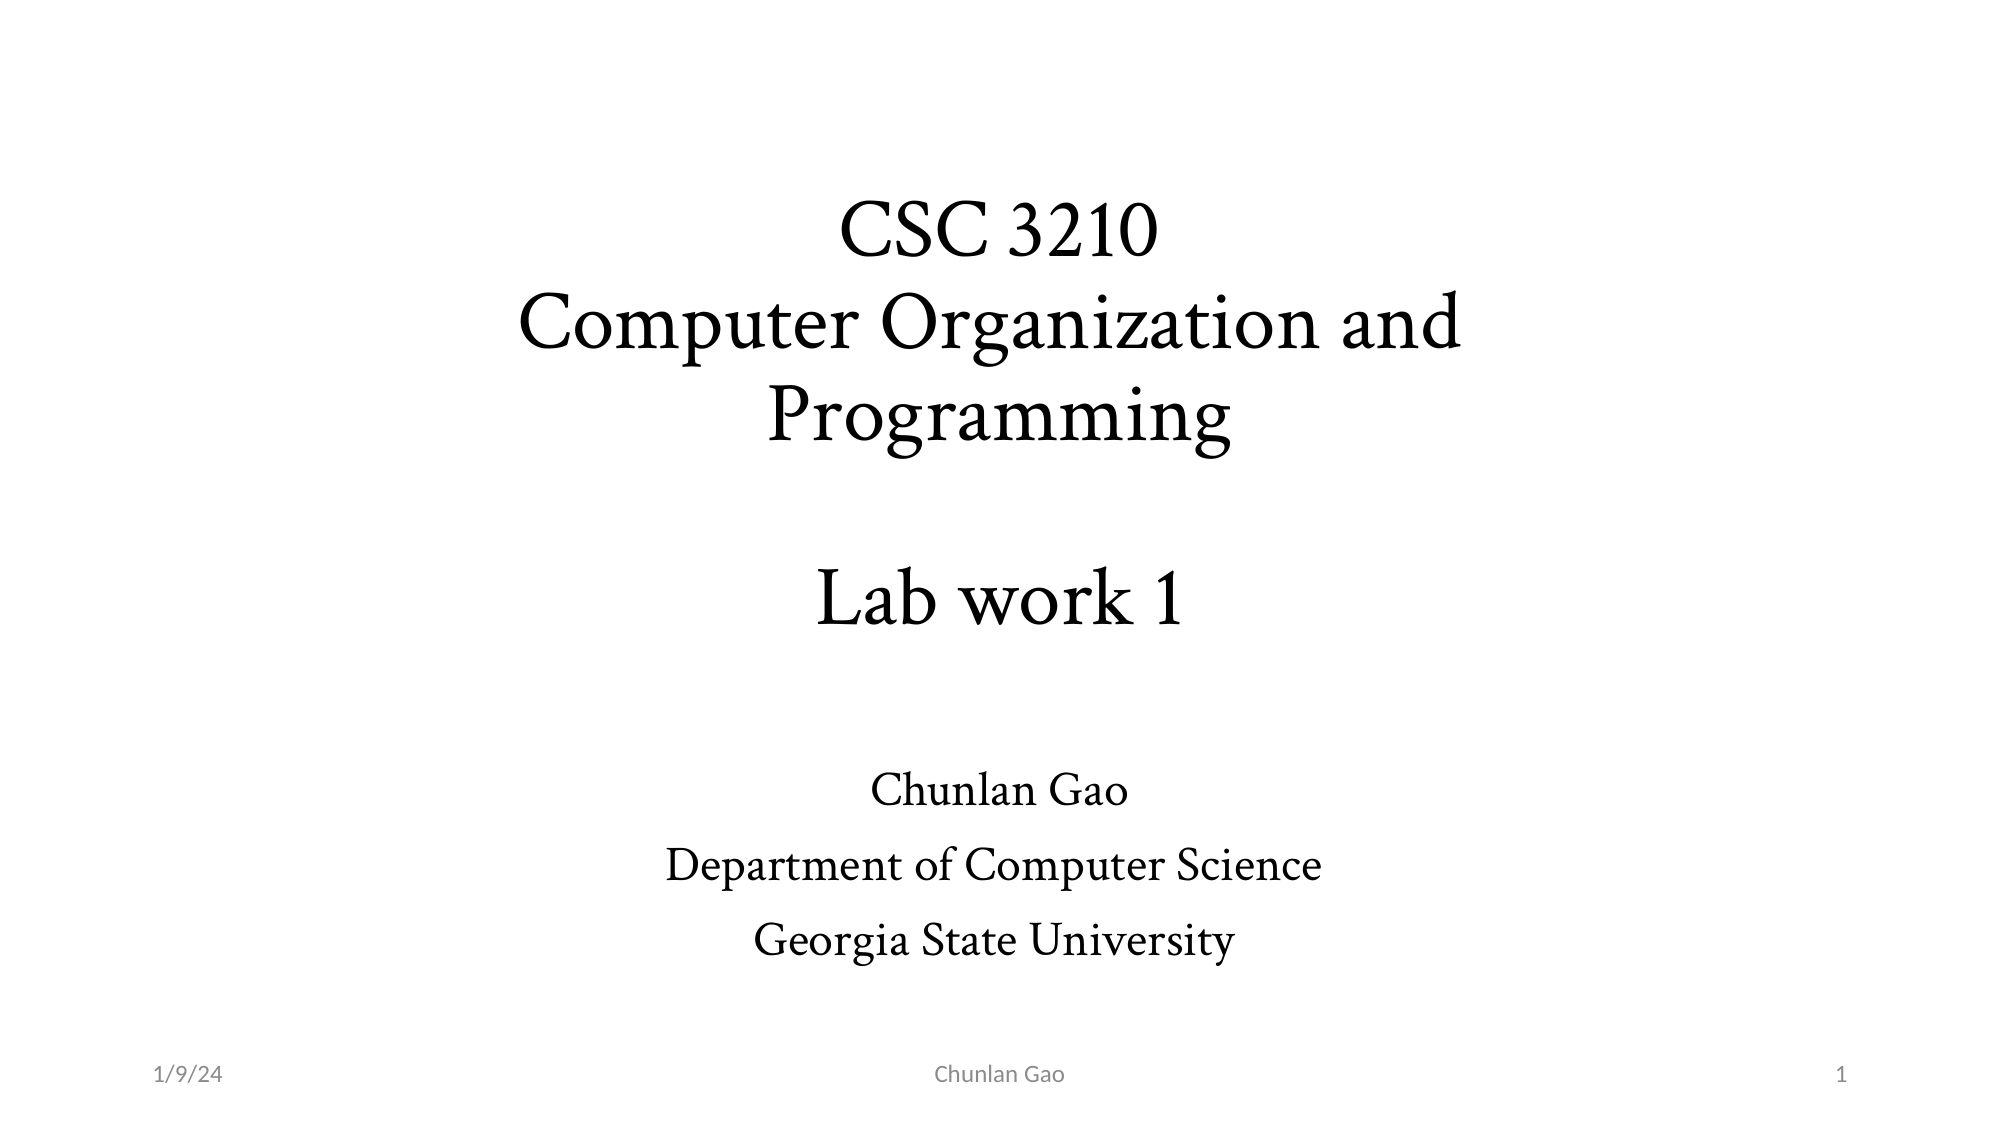

# CSC 3210 Computer Organization and Programming Lab work 1
Chunlan Gao
Department of Computer Science
Georgia State University
1/9/24
Chunlan Gao
1